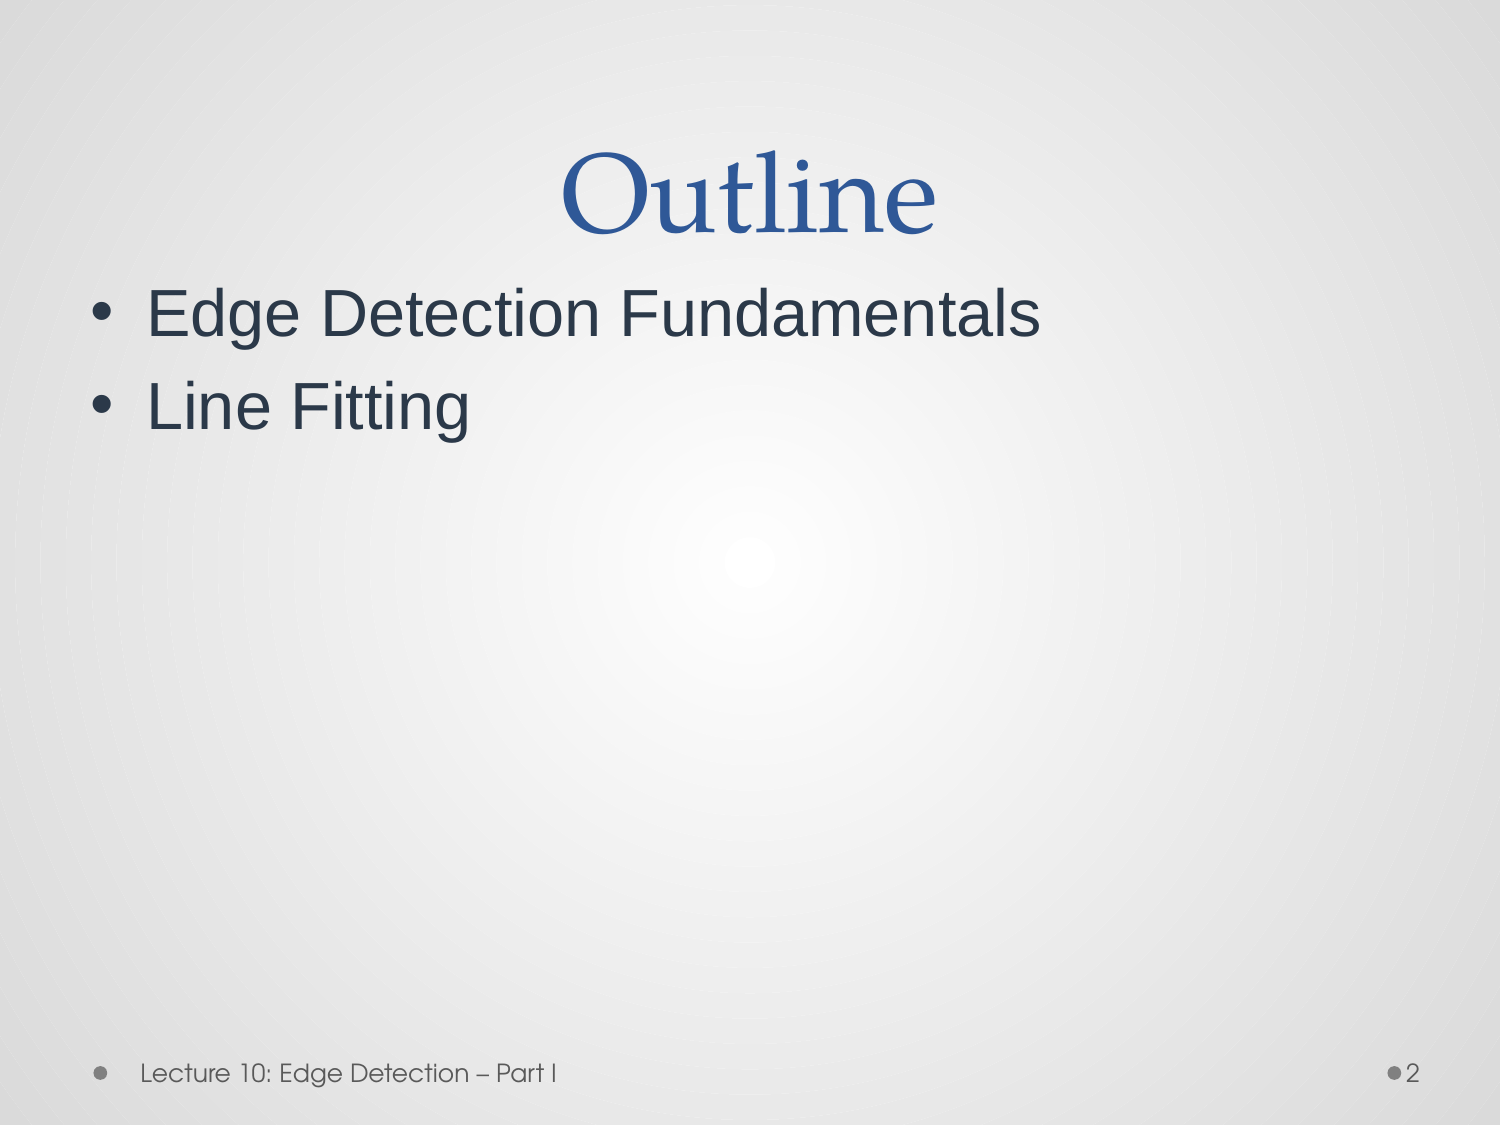

# Outline
Edge Detection Fundamentals
Line Fitting

2